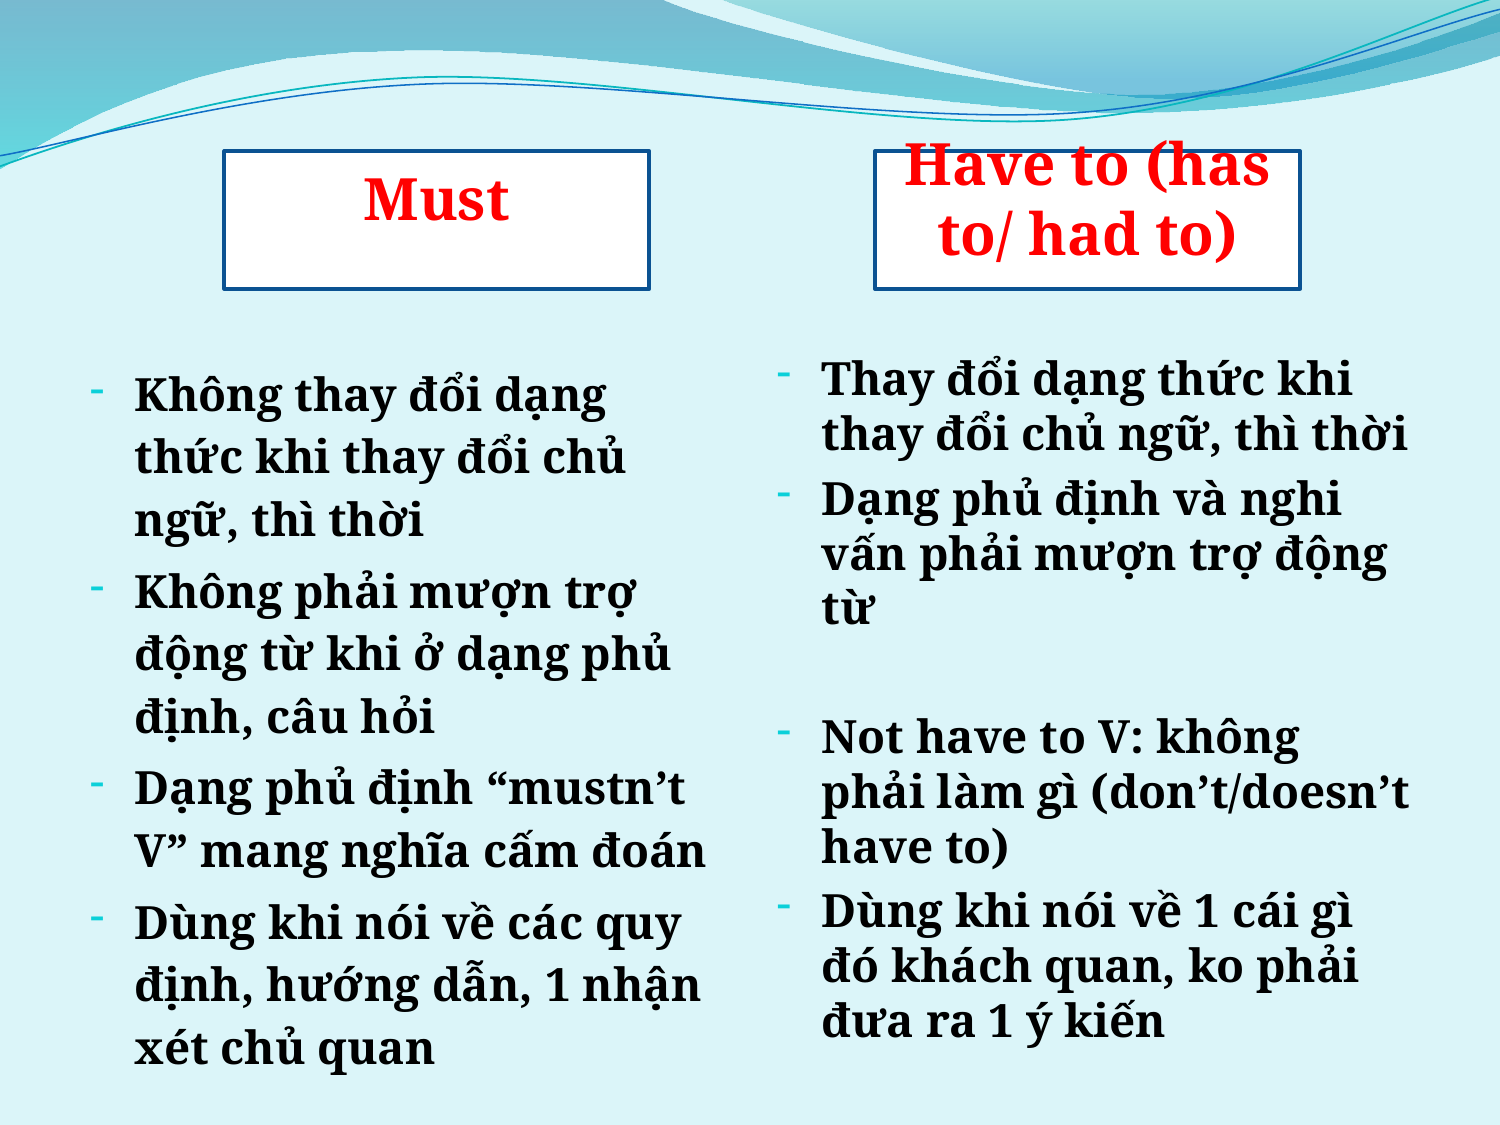

#

Must

Have to (has to/ had to)

Thay đổi dạng thức khi thay đổi chủ ngữ, thì thời
Dạng phủ định và nghi vấn phải mượn trợ động từ

Not have to V: không phải làm gì (don’t/doesn’t have to)
Dùng khi nói về 1 cái gì đó khách quan, ko phải đưa ra 1 ý kiến

Không thay đổi dạng thức khi thay đổi chủ ngữ, thì thời
Không phải mượn trợ động từ khi ở dạng phủ định, câu hỏi
Dạng phủ định “mustn’t V” mang nghĩa cấm đoán
Dùng khi nói về các quy định, hướng dẫn, 1 nhận xét chủ quan